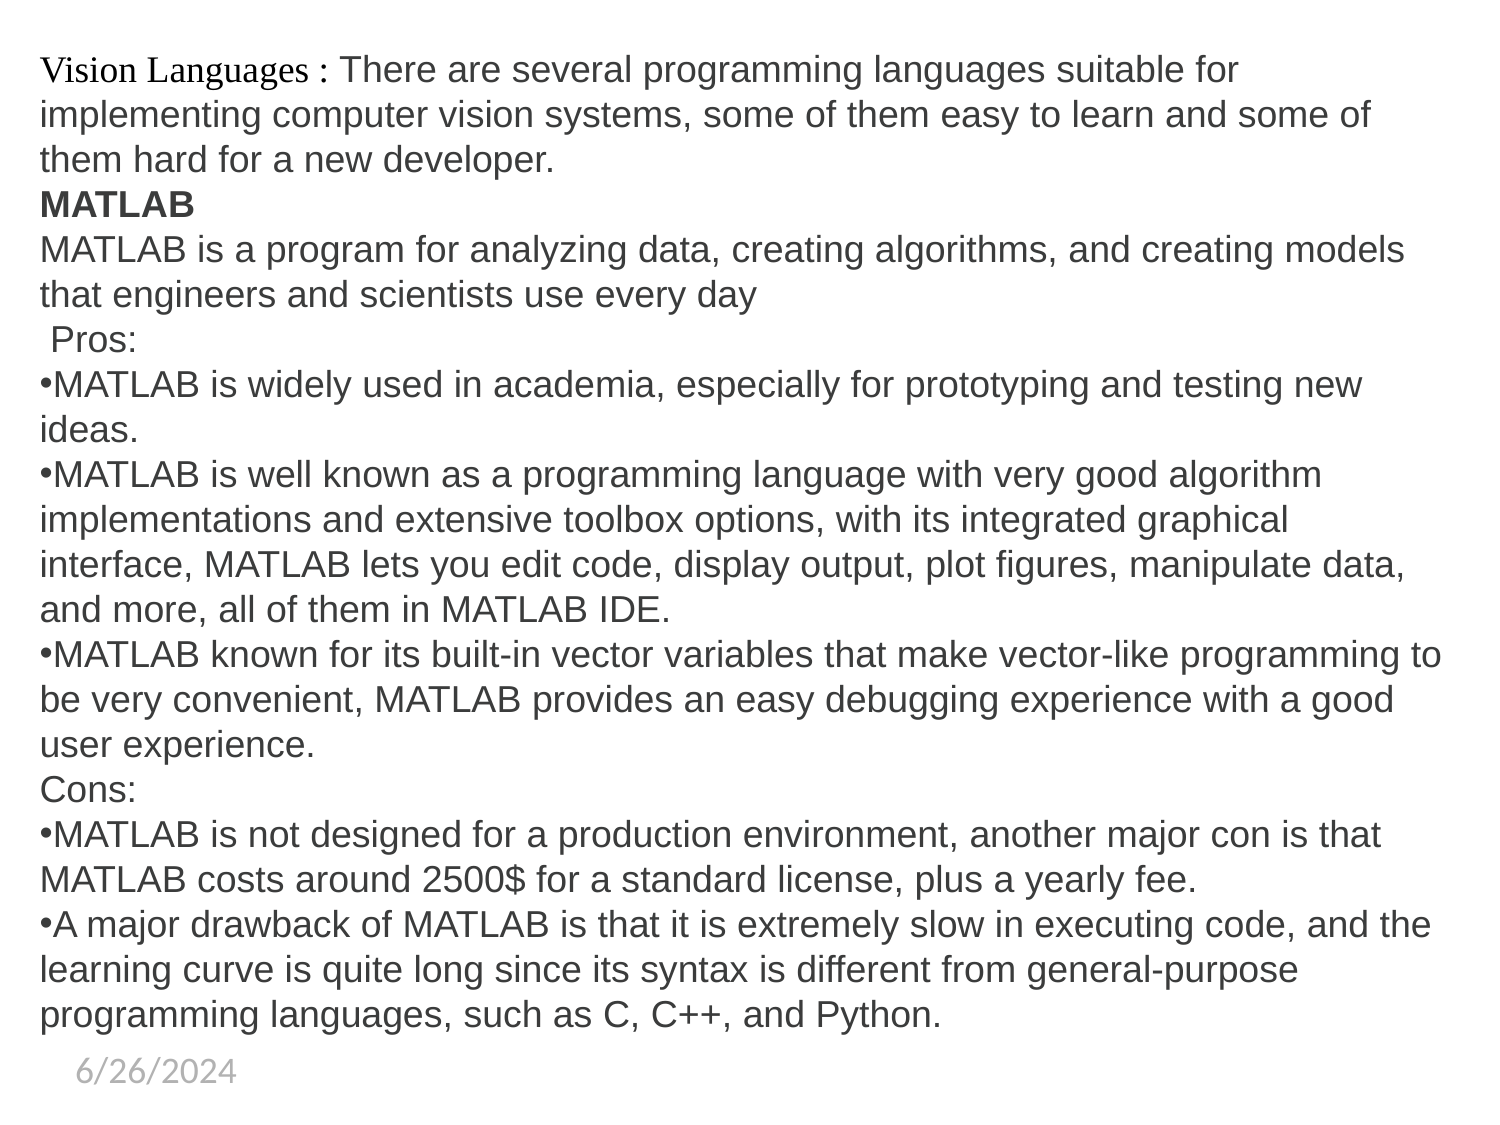

Vision Languages : There are several programming languages suitable for implementing computer vision systems, some of them easy to learn and some of them hard for a new developer.
MATLAB
MATLAB is a program for analyzing data, creating algorithms, and creating models that engineers and scientists use every day
 Pros:
MATLAB is widely used in academia, especially for prototyping and testing new ideas.
MATLAB is well known as a programming language with very good algorithm implementations and extensive toolbox options, with its integrated graphical interface, MATLAB lets you edit code, display output, plot figures, manipulate data, and more, all of them in MATLAB IDE.
MATLAB known for its built-in vector variables that make vector-like programming to be very convenient, MATLAB provides an easy debugging experience with a good user experience.
Cons:
MATLAB is not designed for a production environment, another major con is that MATLAB costs around 2500$ for a standard license, plus a yearly fee.
A major drawback of MATLAB is that it is extremely slow in executing code, and the learning curve is quite long since its syntax is different from general-purpose programming languages, such as C, C++, and Python.

6/26/2024